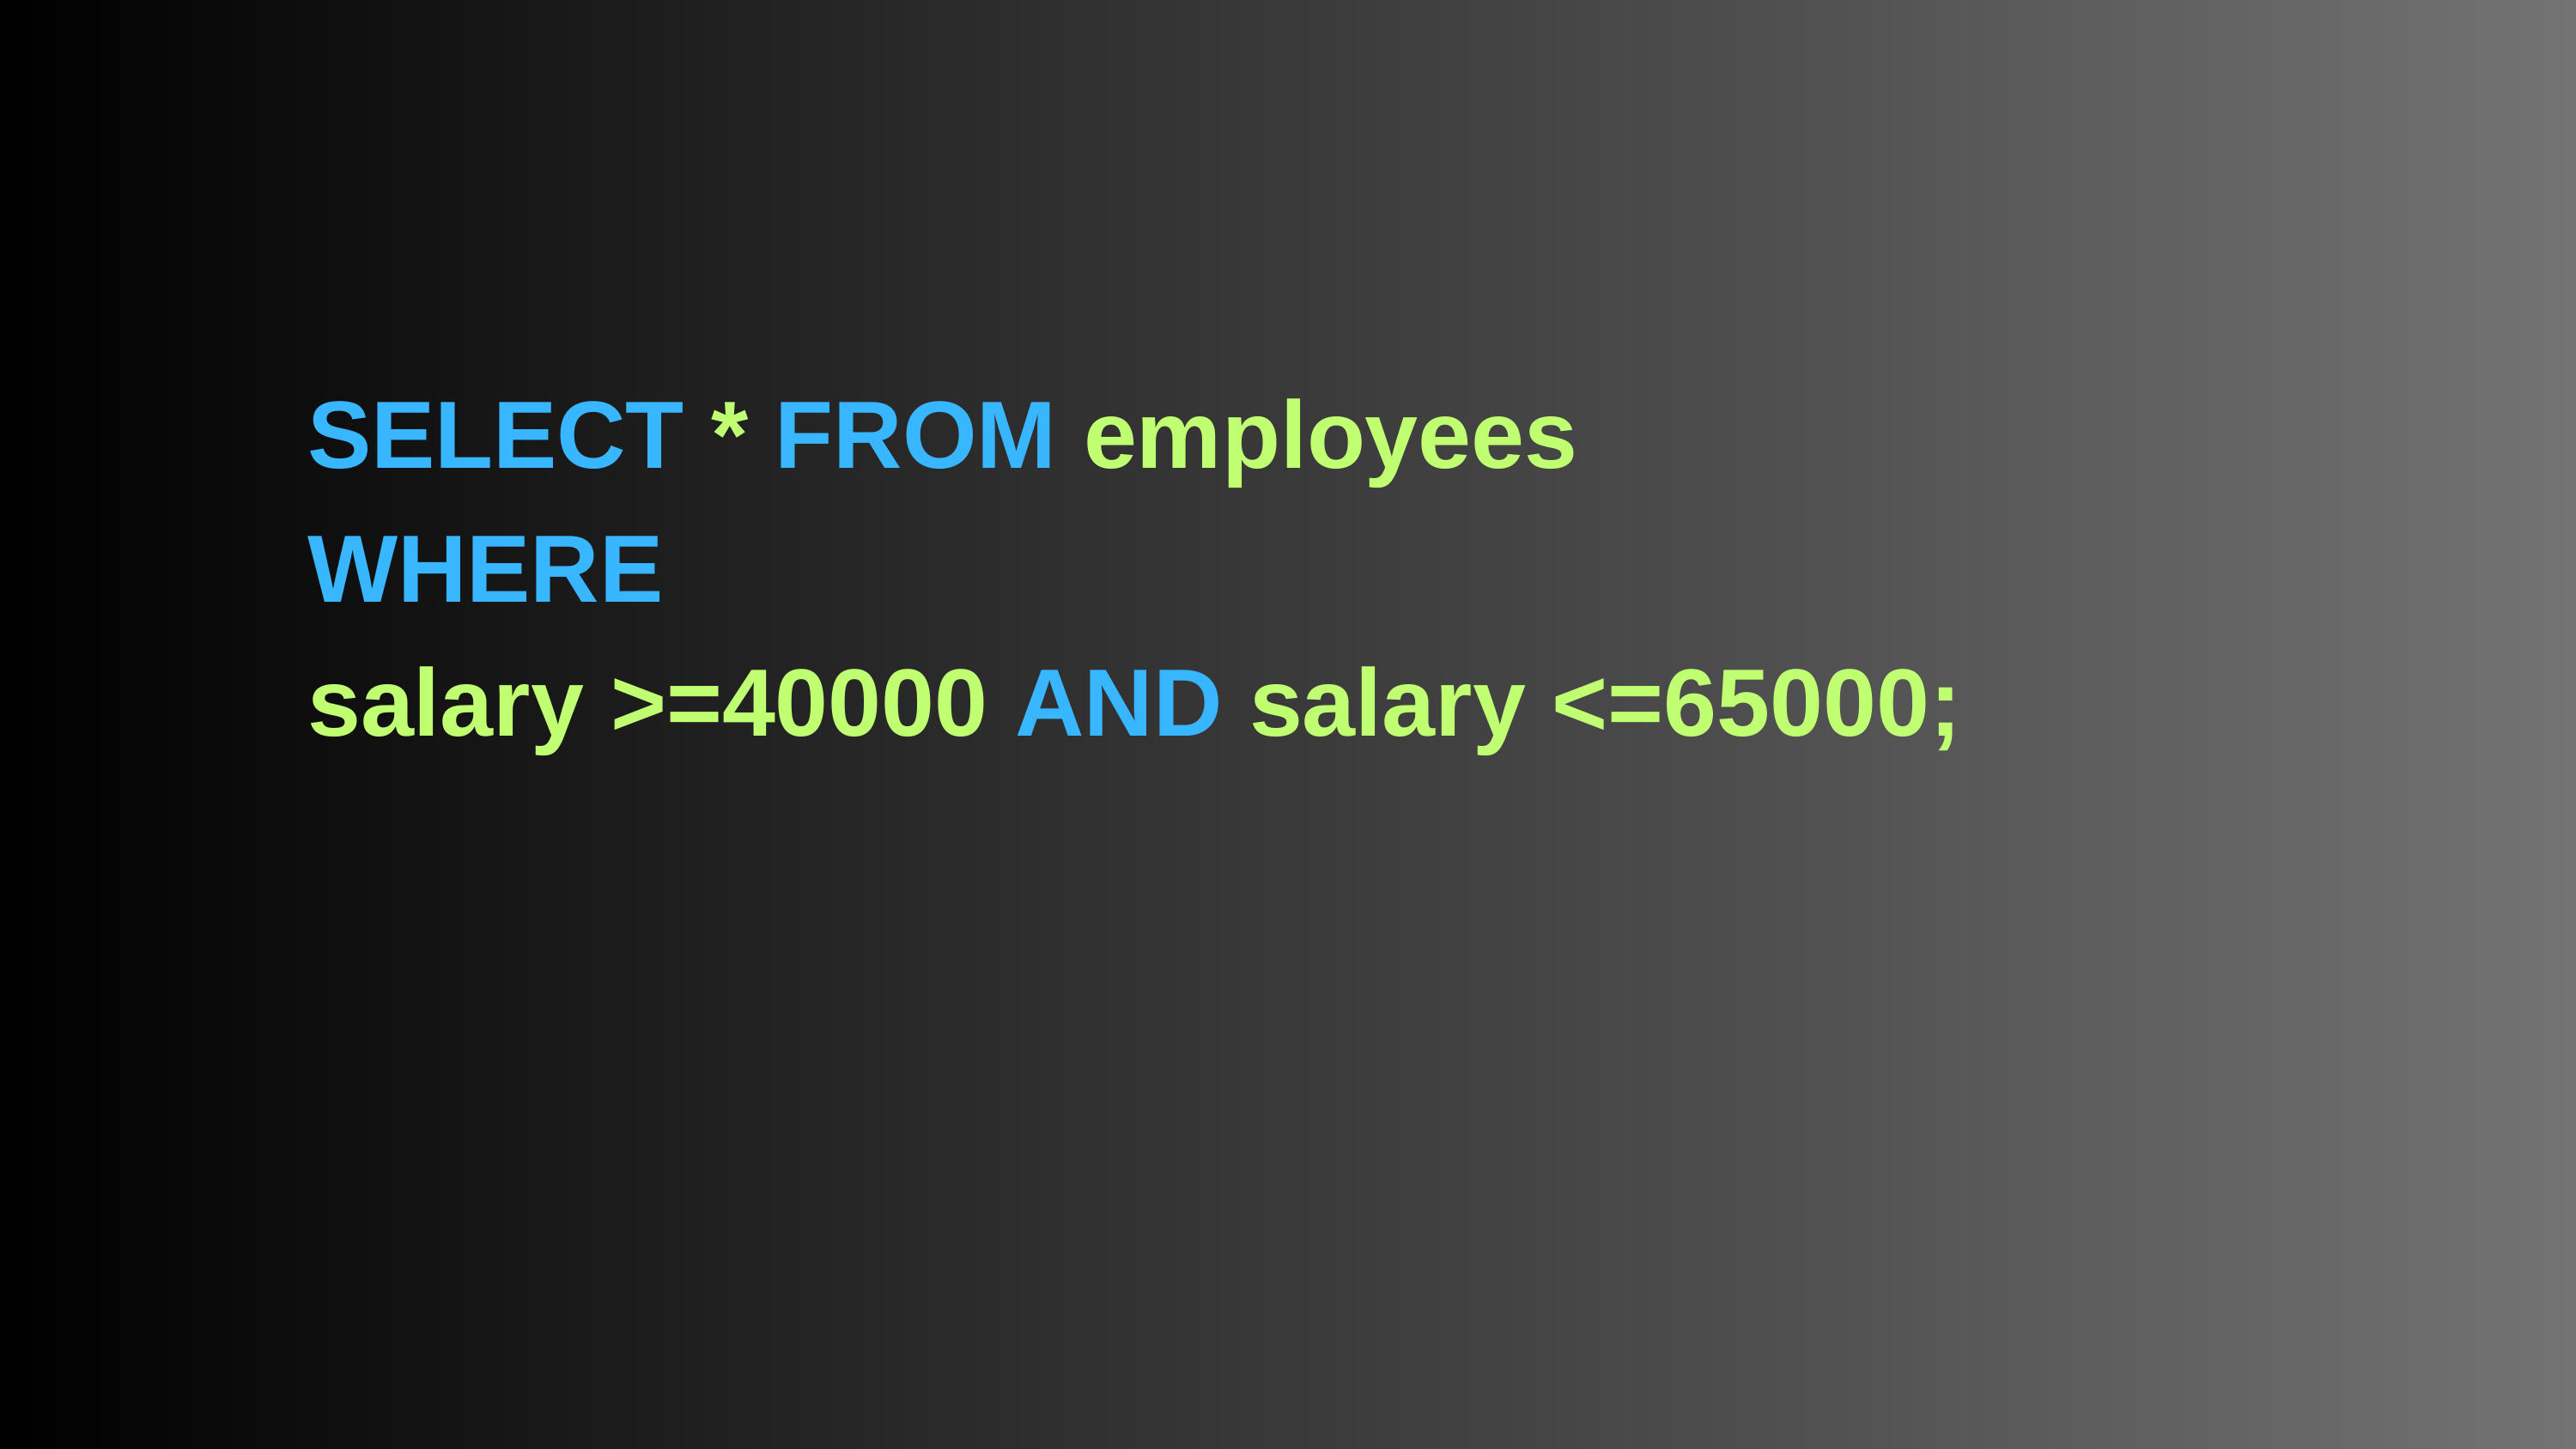

SELECT * FROM employees
WHERE
salary >=40000 AND salary <=65000;